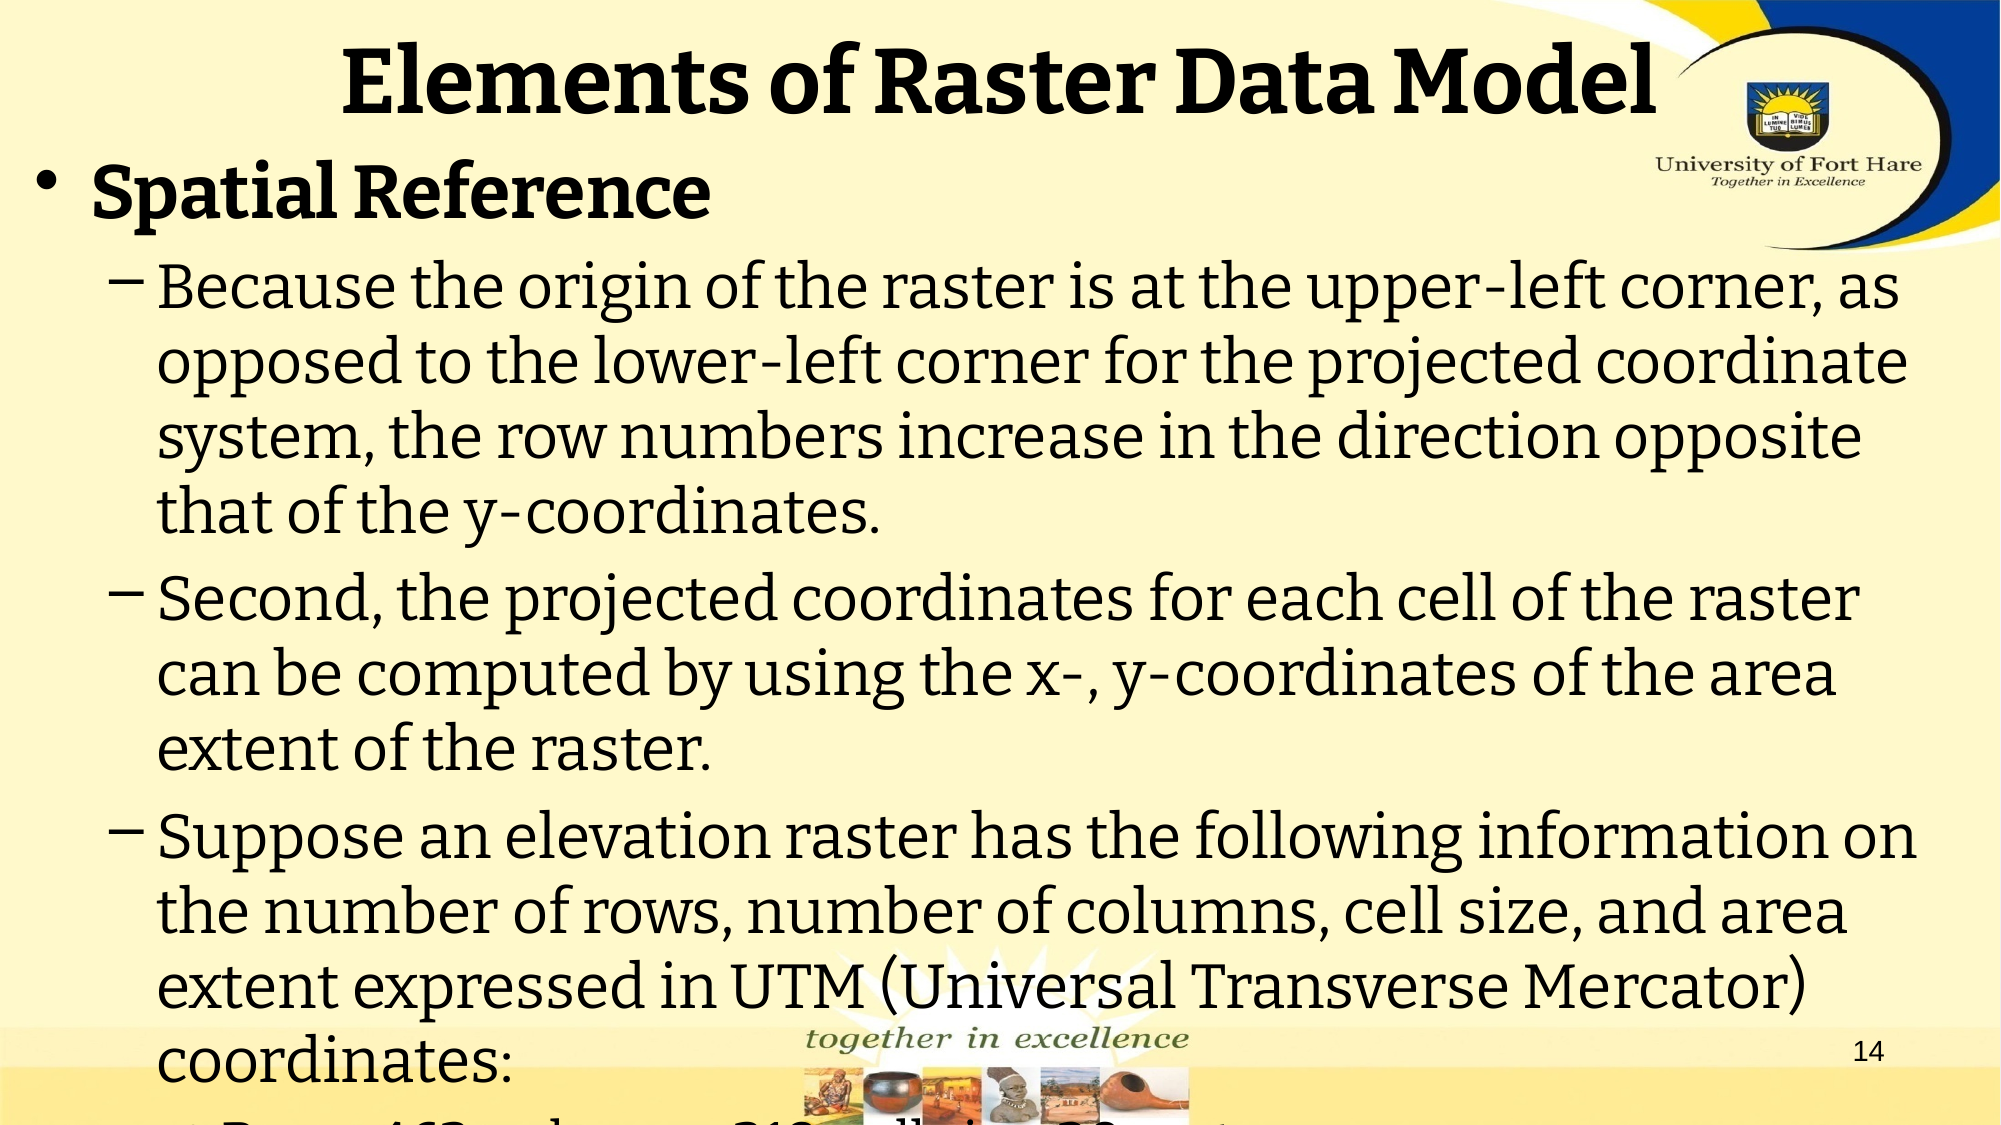

# Elements of Raster Data Model
Spatial Reference
Because the origin of the raster is at the upper-left corner, as opposed to the lower-left corner for the projected coordinate system, the row numbers increase in the direction opposite that of the y-coordinates.
Second, the projected coordinates for each cell of the raster can be computed by using the x-, y-coordinates of the area extent of the raster.
Suppose an elevation raster has the following information on the number of rows, number of columns, cell size, and area extent expressed in UTM (Universal Transverse Mercator) coordinates:
Rows: 463, columns: 318, cell size: 30 meters
x-, y-coordinates at the lower-left corner: 499995, 5177175
x-, y-coordinates at the upper-right corner: 509535, 5191065

14